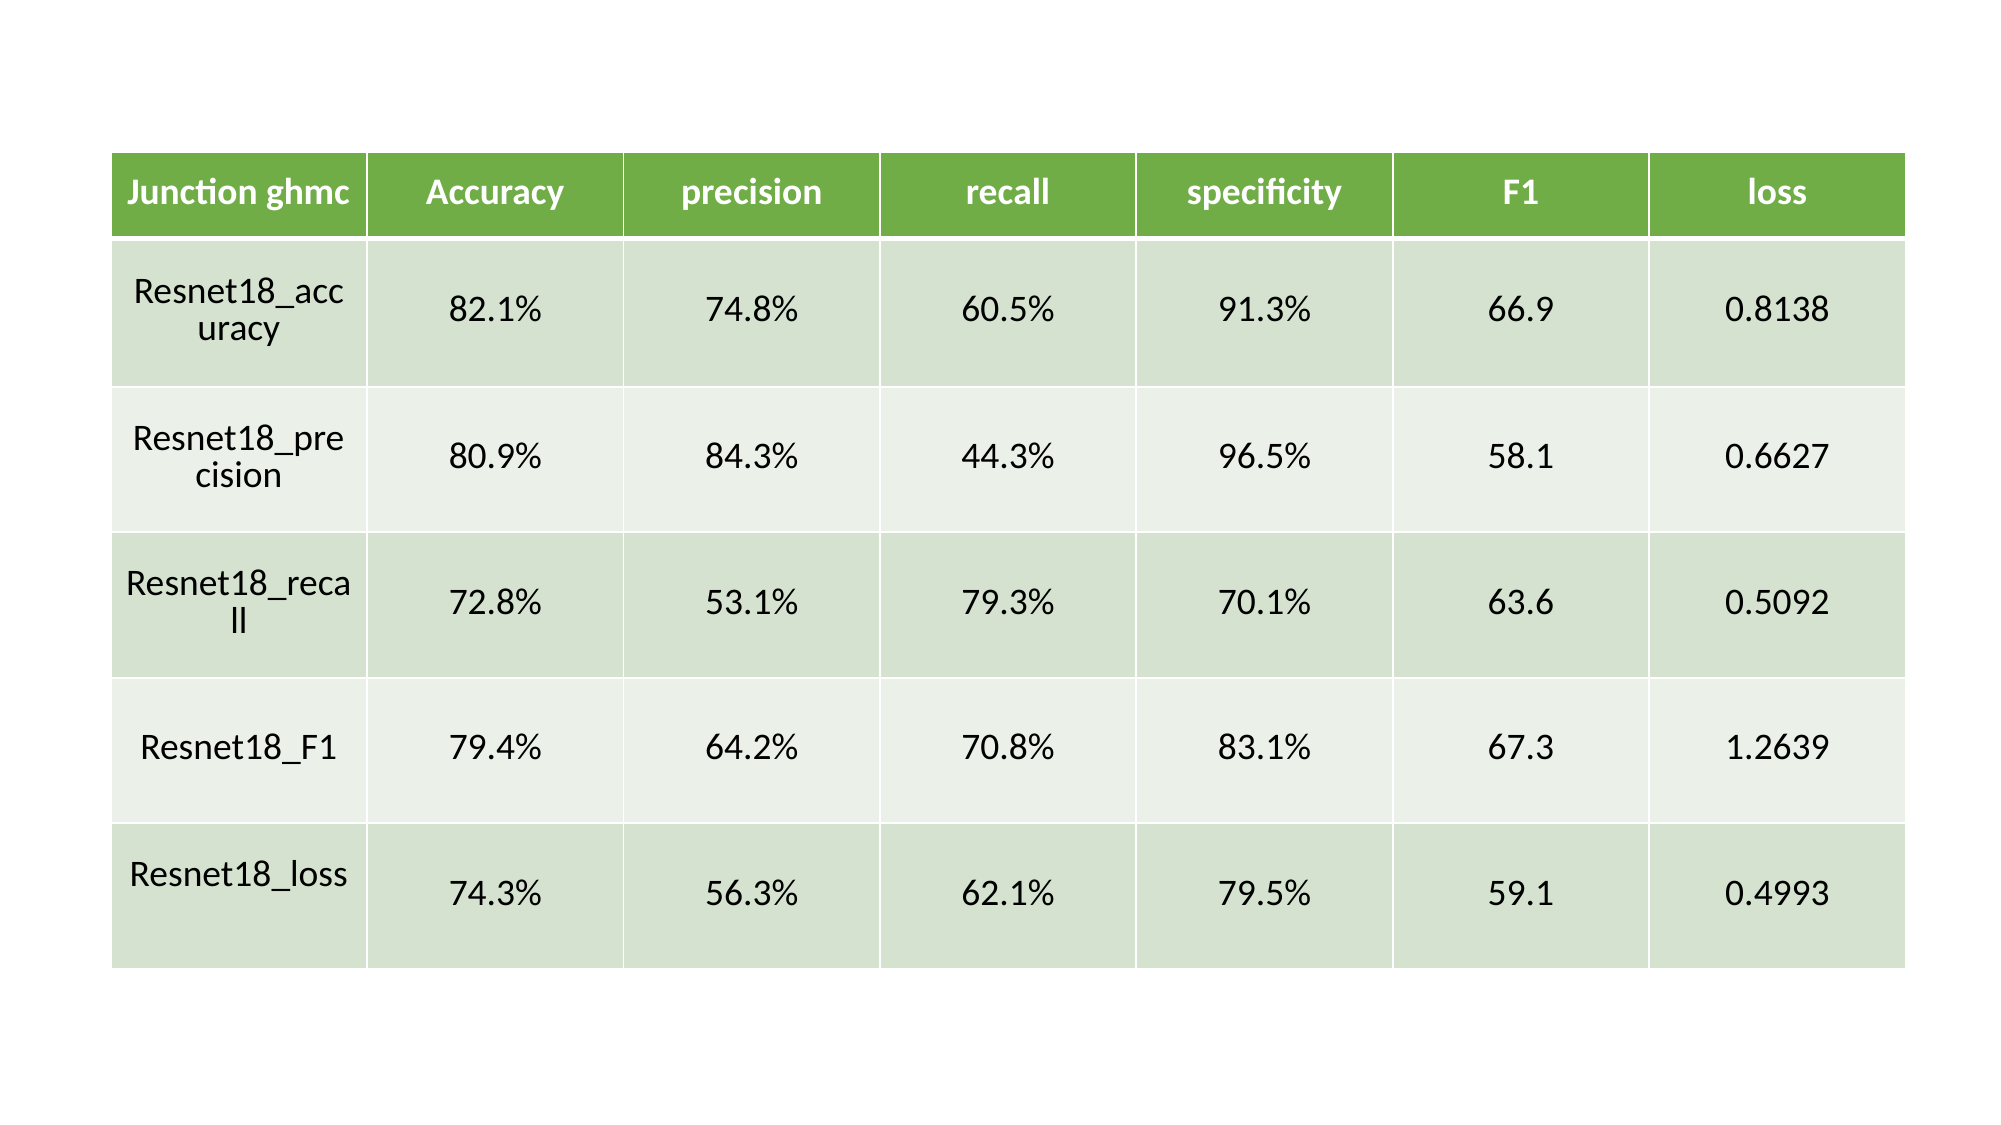

| Junction ghmc | Accuracy | precision | recall | specificity | F1 | loss |
| --- | --- | --- | --- | --- | --- | --- |
| Resnet18\_accuracy | 82.1% | 74.8% | 60.5% | 91.3% | 66.9 | 0.8138 |
| Resnet18\_precision | 80.9% | 84.3% | 44.3% | 96.5% | 58.1 | 0.6627 |
| Resnet18\_recall | 72.8% | 53.1% | 79.3% | 70.1% | 63.6 | 0.5092 |
| Resnet18\_F1 | 79.4% | 64.2% | 70.8% | 83.1% | 67.3 | 1.2639 |
| Resnet18\_loss | 74.3% | 56.3% | 62.1% | 79.5% | 59.1 | 0.4993 |